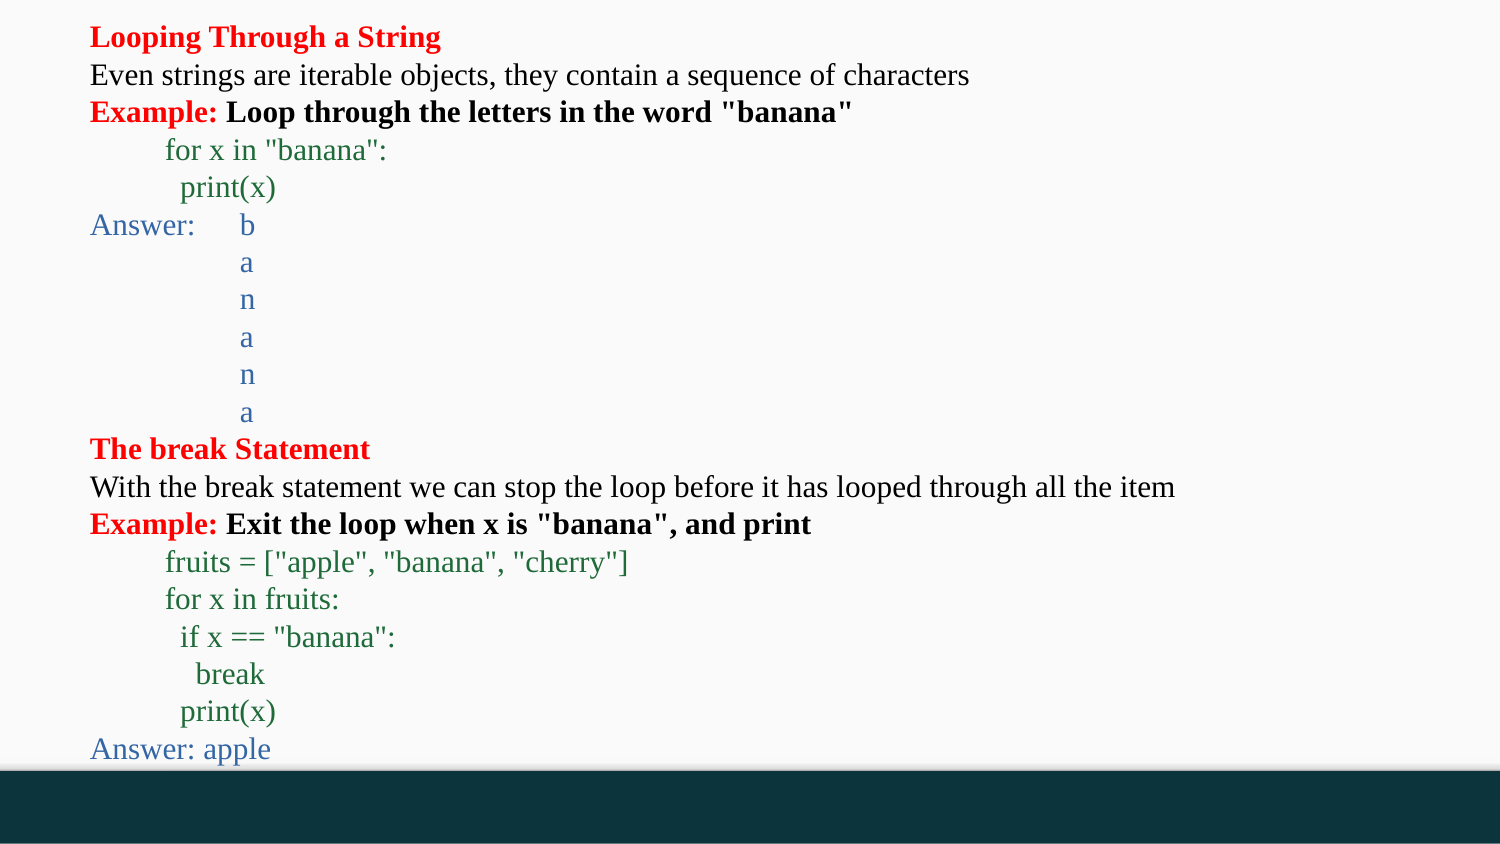

Looping Through a String
Even strings are iterable objects, they contain a sequence of characters
Example: Loop through the letters in the word "banana"
for x in "banana":
  print(x)
Answer:	b
	a
	n
	a
	n
	a
The break Statement
With the break statement we can stop the loop before it has looped through all the item
Example: Exit the loop when x is "banana", and print
fruits = ["apple", "banana", "cherry"]
for x in fruits:
  if x == "banana":
    break
  print(x)
Answer: apple